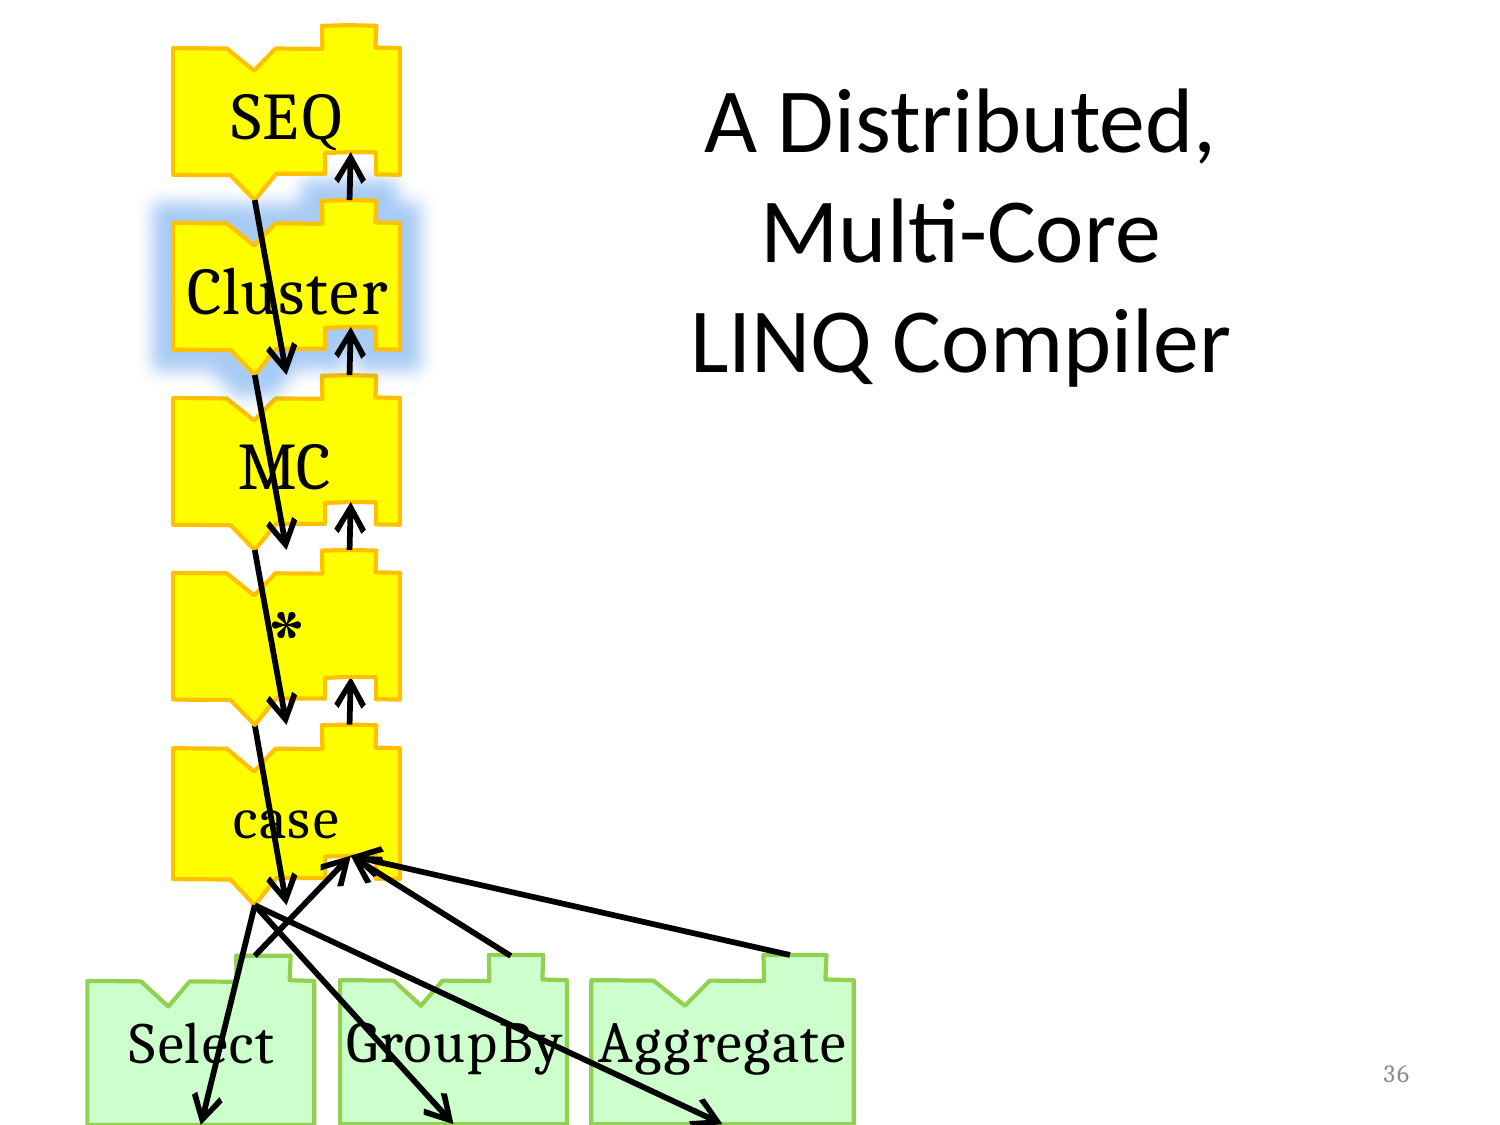

# A Distributed, Multi-Core LINQ Compiler
SEQ
Cluster
MC
*
case
GroupBy
Aggregate
Select
36